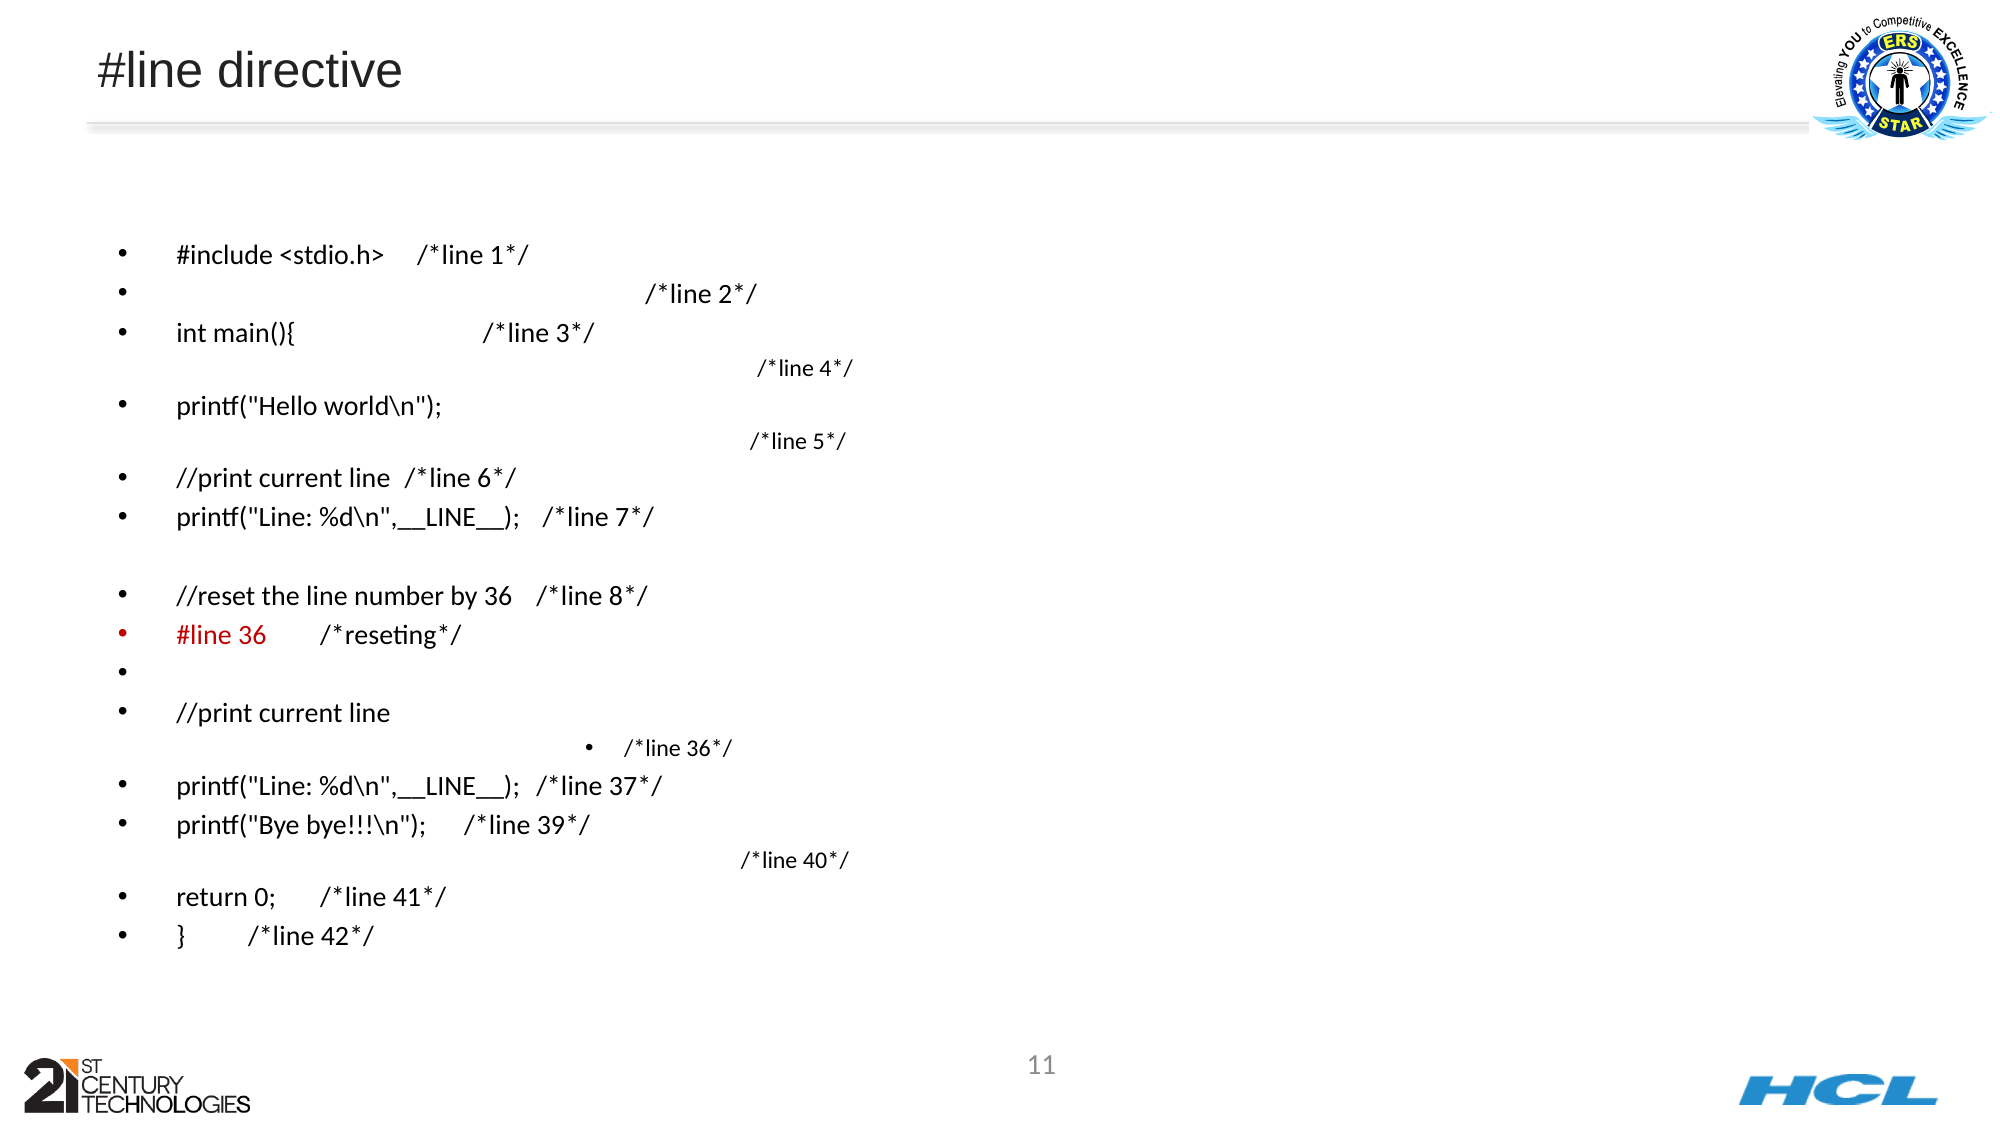

# #line directive
#include <stdio.h>					    /*line 1*/
                                         			                             /*line 2*/
int main(){	                   				   /*line 3*/
   /*line 4*/
	printf("Hello world\n");
                              /*line 5*/
	//print current line					  /*line 6*/
	printf("Line: %d\n",__LINE__);			 /*line 7*/

	//reset the line number by 36			/*line 8*/
	#line 36	/*reseting*/

//print current line
		/*line 36*/
	printf("Line: %d\n",__LINE__);			/*line 37*/
	printf("Bye bye!!!\n");				/*line 39*/
/*line 40*/
	return 0;						/*line 41*/
}								/*line 42*/

11